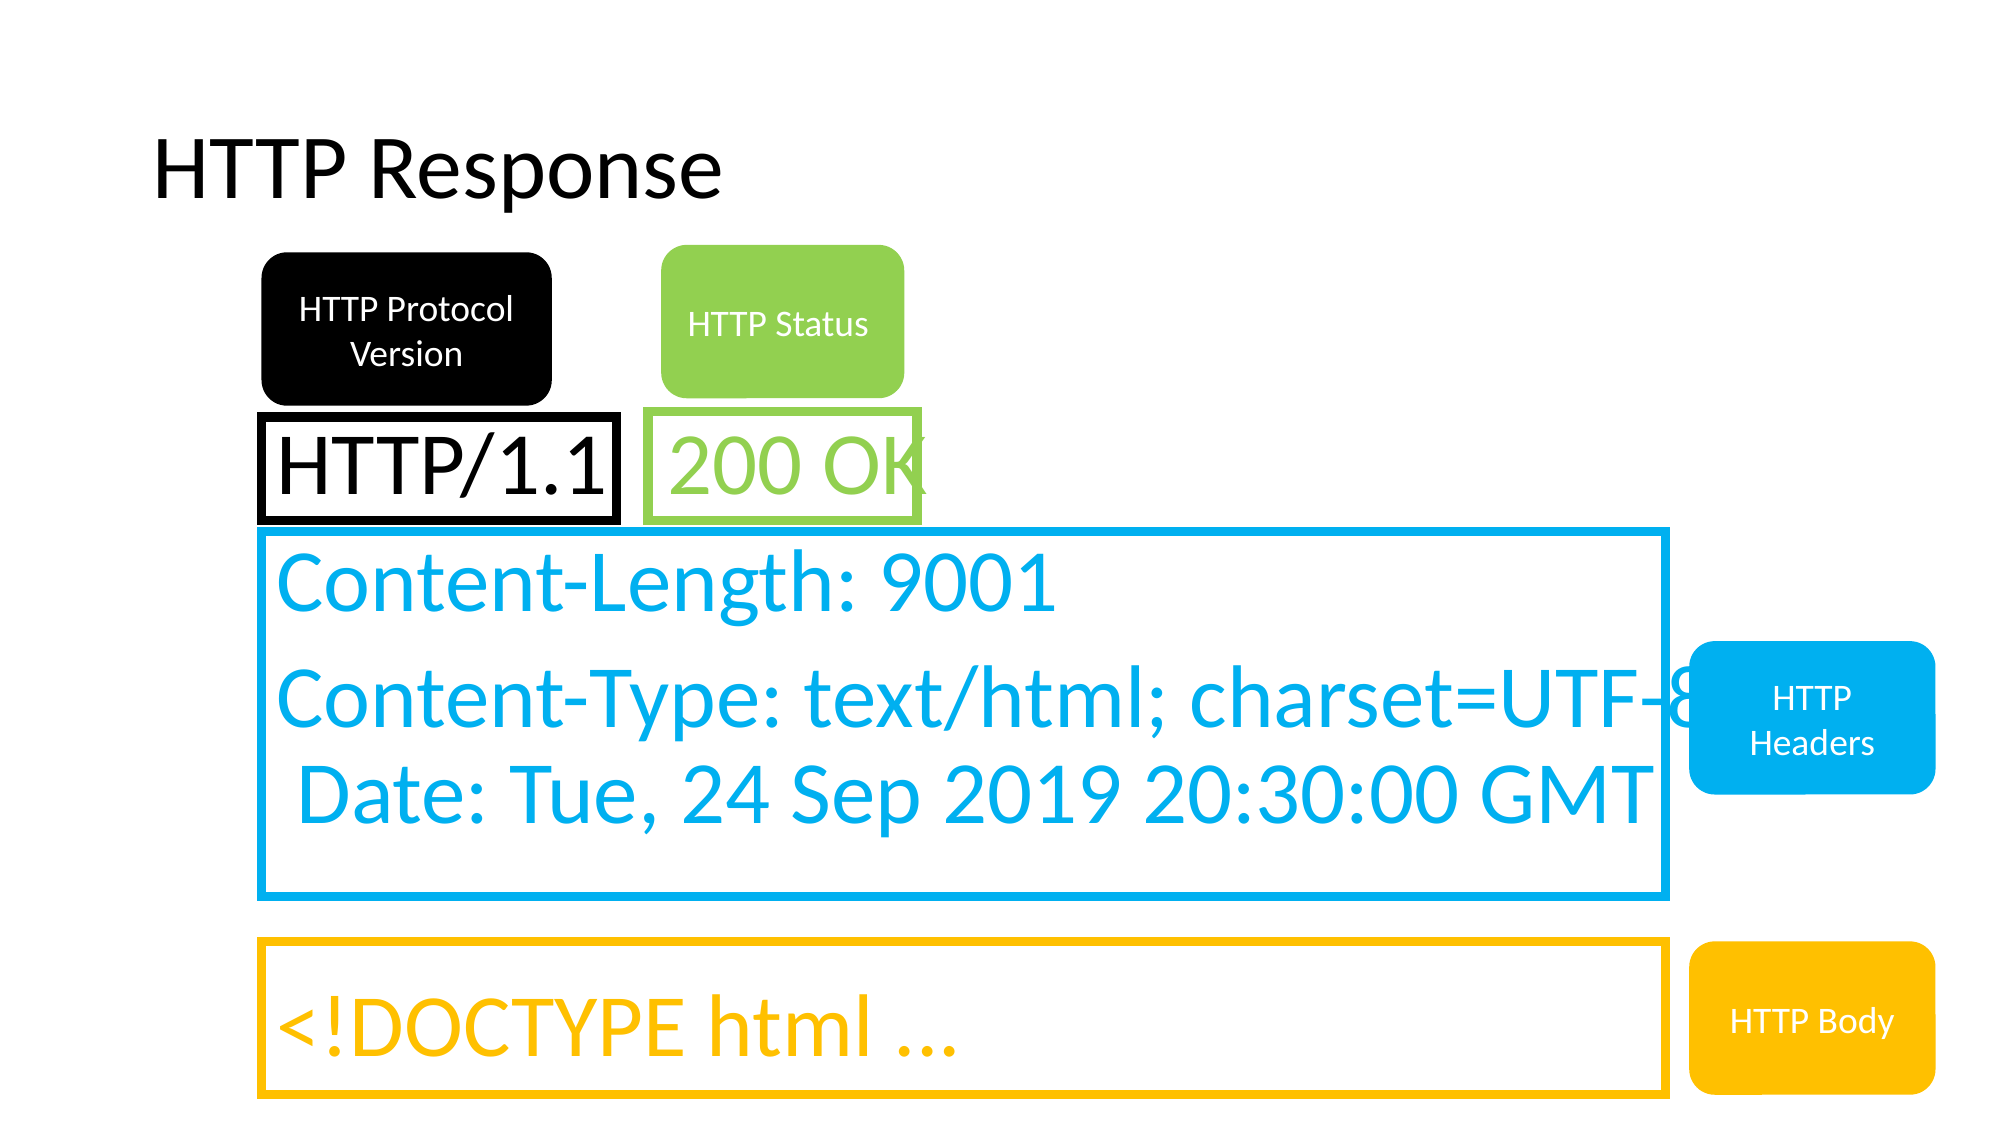

# HTTP Response
HTTP Status
HTTP Protocol Version
HTTP/1.1   200 OK
Content-Length: 9001
Content-Type: text/html; charset=UTF-8  Date: Tue, 24 Sep 2019 20:30:00 GMT

<!DOCTYPE html ...

HTTP Headers

HTTP Body